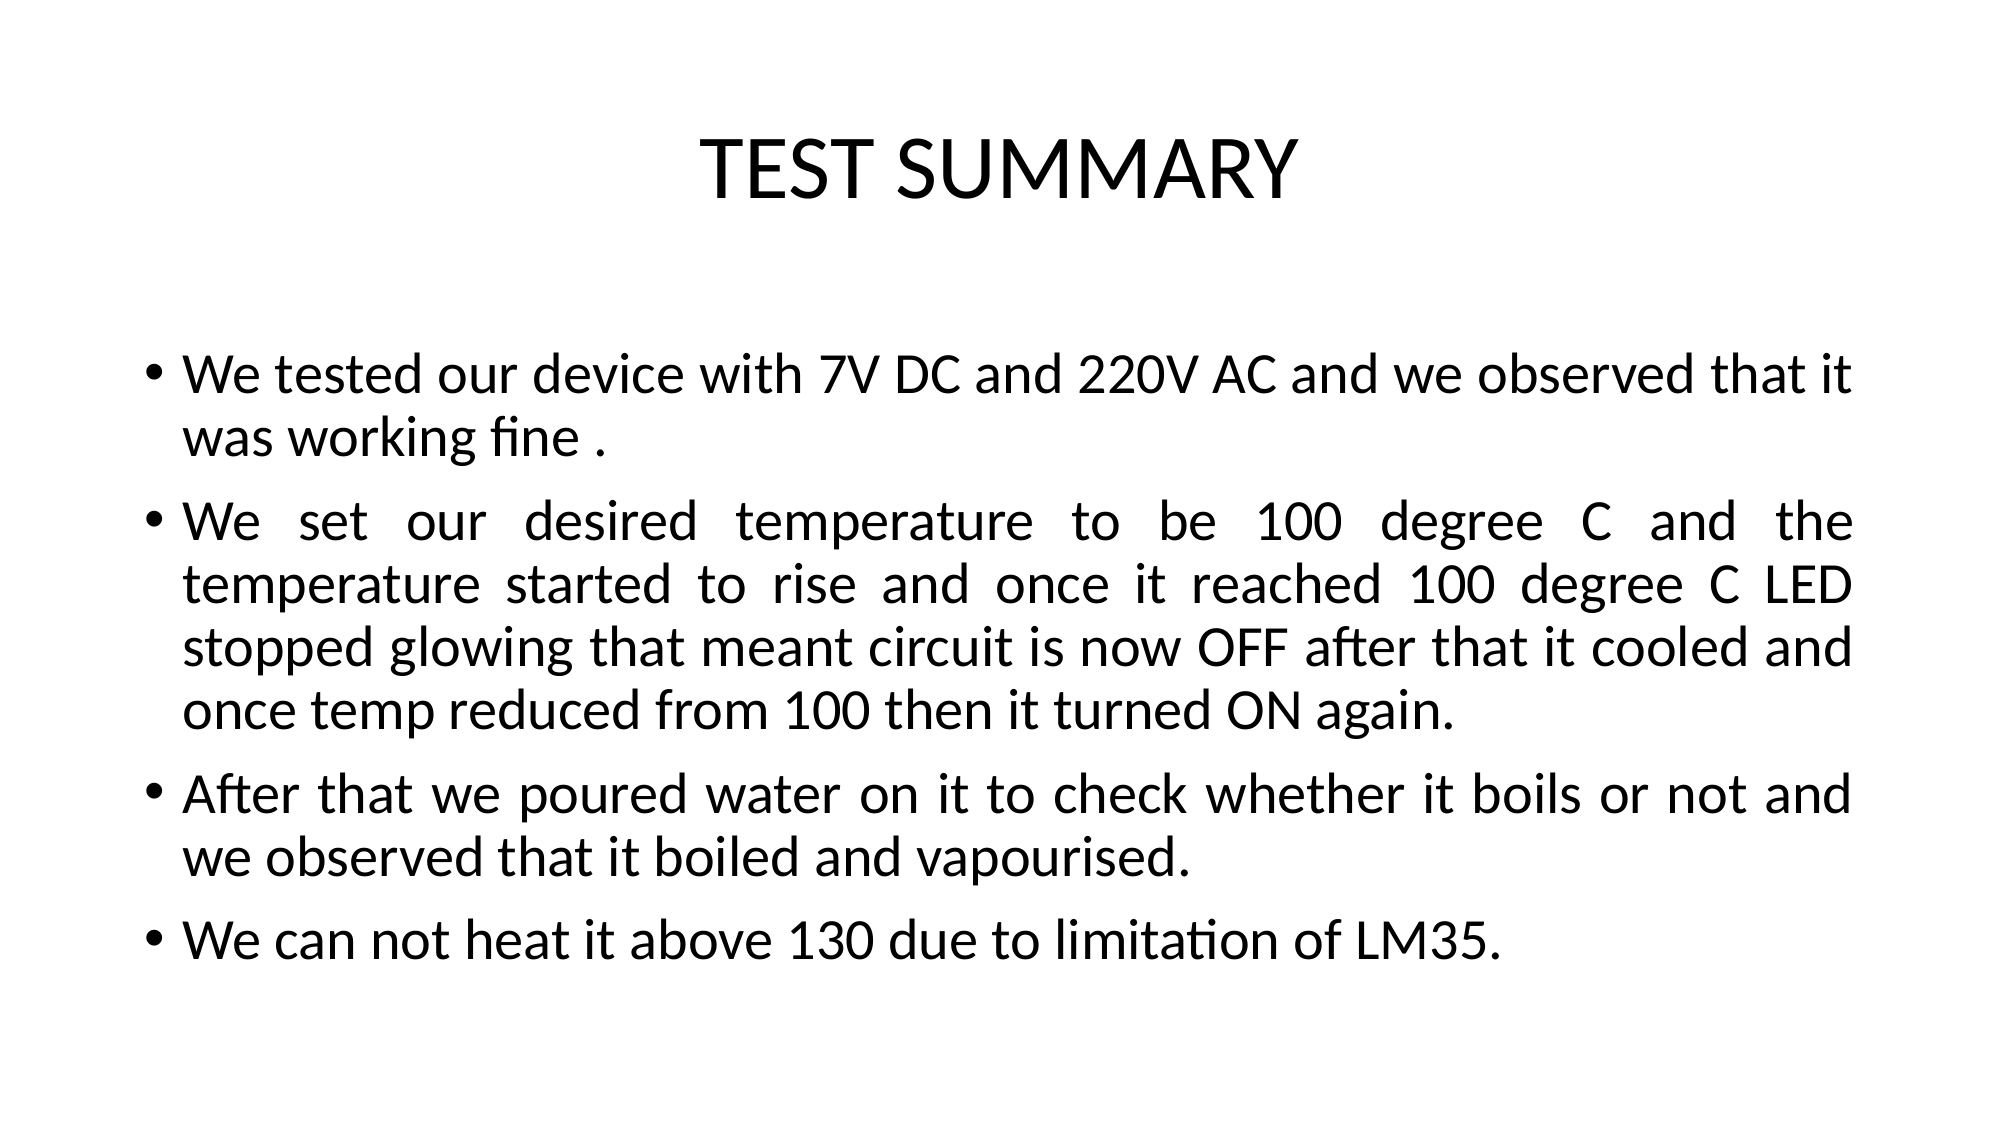

# TEST SUMMARY
We tested our device with 7V DC and 220V AC and we observed that it was working fine .
We set our desired temperature to be 100 degree C and the temperature started to rise and once it reached 100 degree C LED stopped glowing that meant circuit is now OFF after that it cooled and once temp reduced from 100 then it turned ON again.
After that we poured water on it to check whether it boils or not and we observed that it boiled and vapourised.
We can not heat it above 130 due to limitation of LM35.